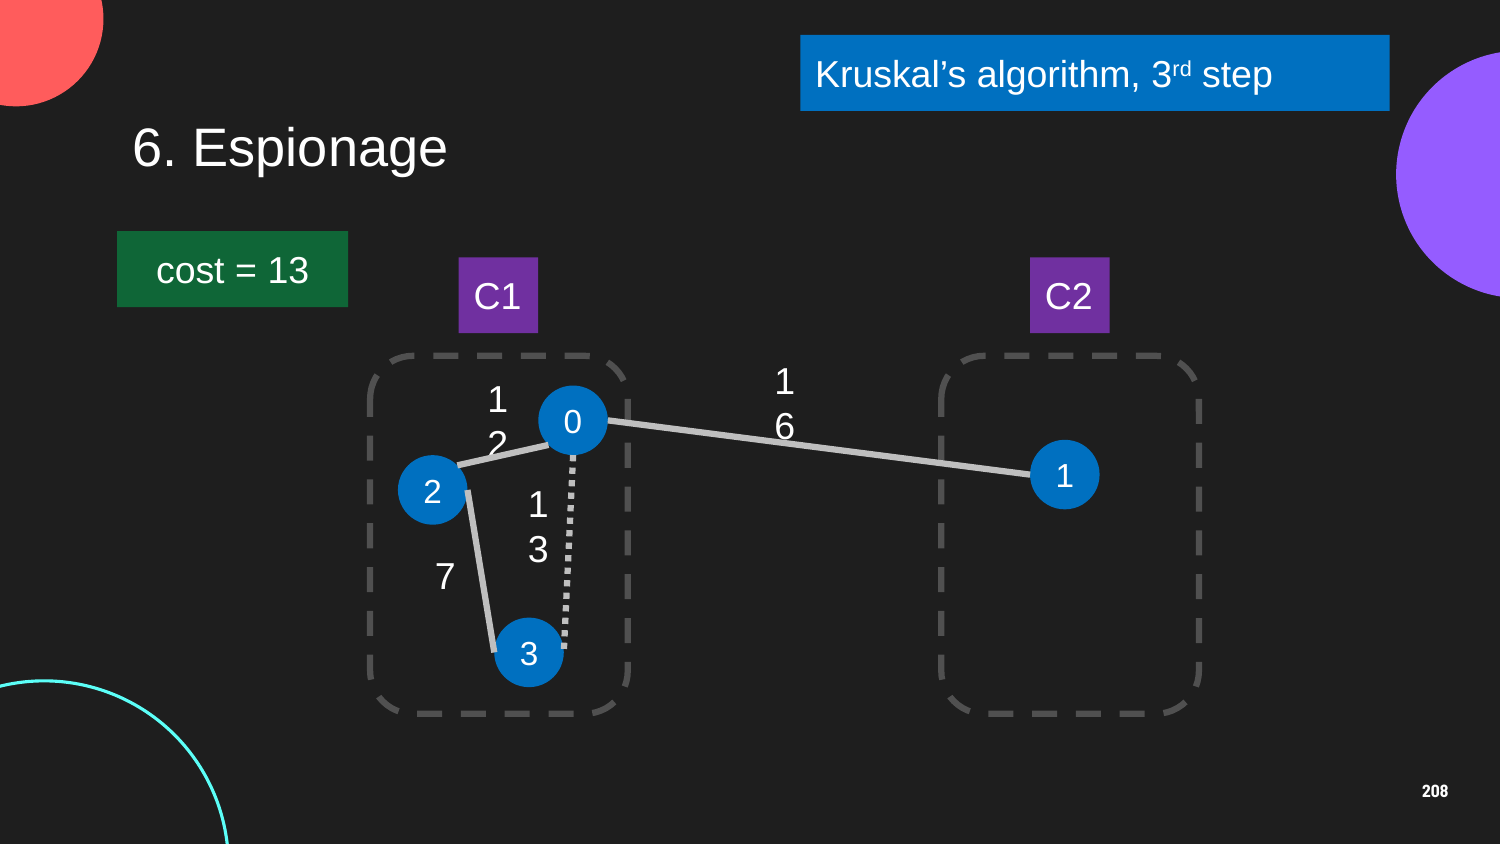

Kruskal’s algorithm, 3rd step
6. Espionage
cost = 13
C1
C2

16
0
12
1
2
13
7
3
208